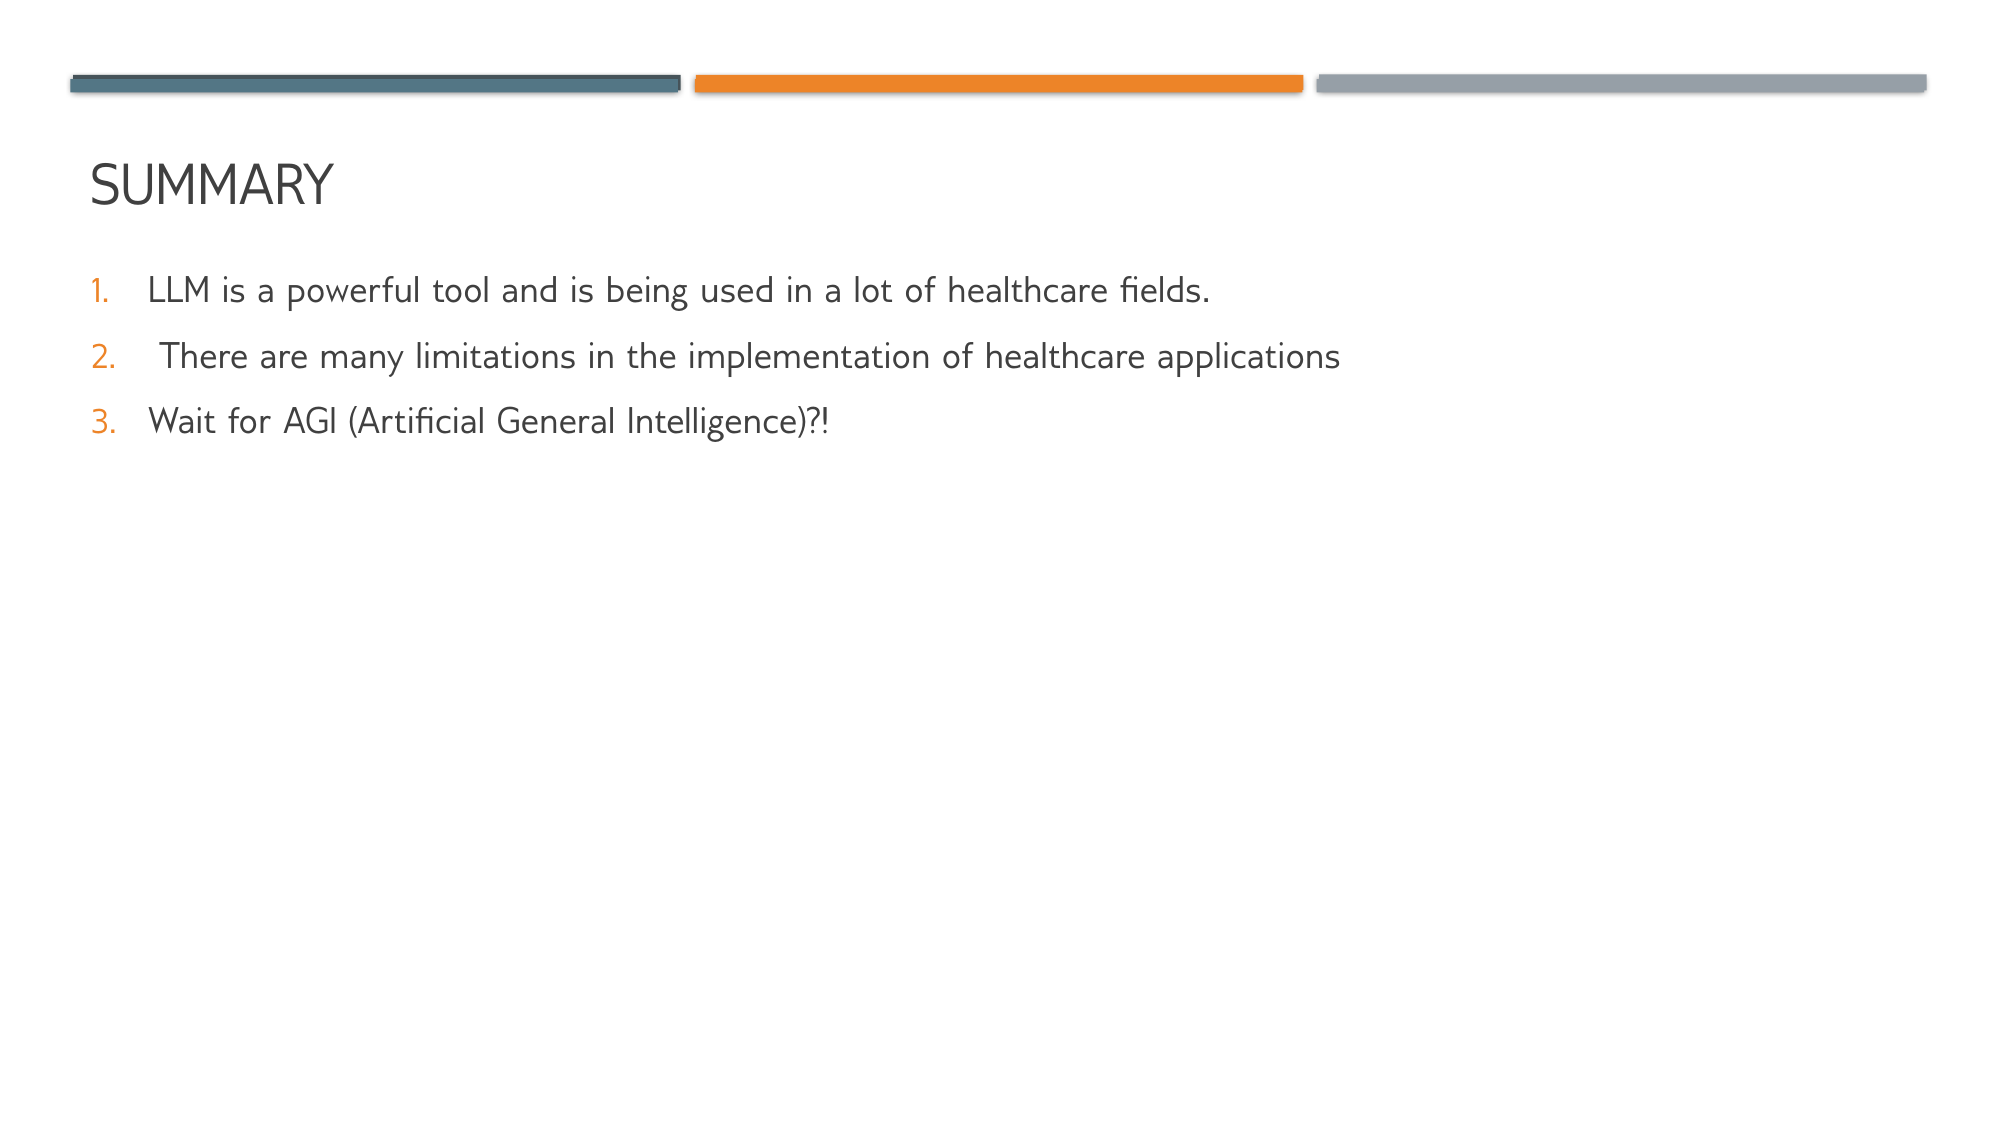

# Summary
LLM is a powerful tool and is being used in a lot of healthcare fields.
 There are many limitations in the implementation of healthcare applications
Wait for AGI (Artificial General Intelligence)?!